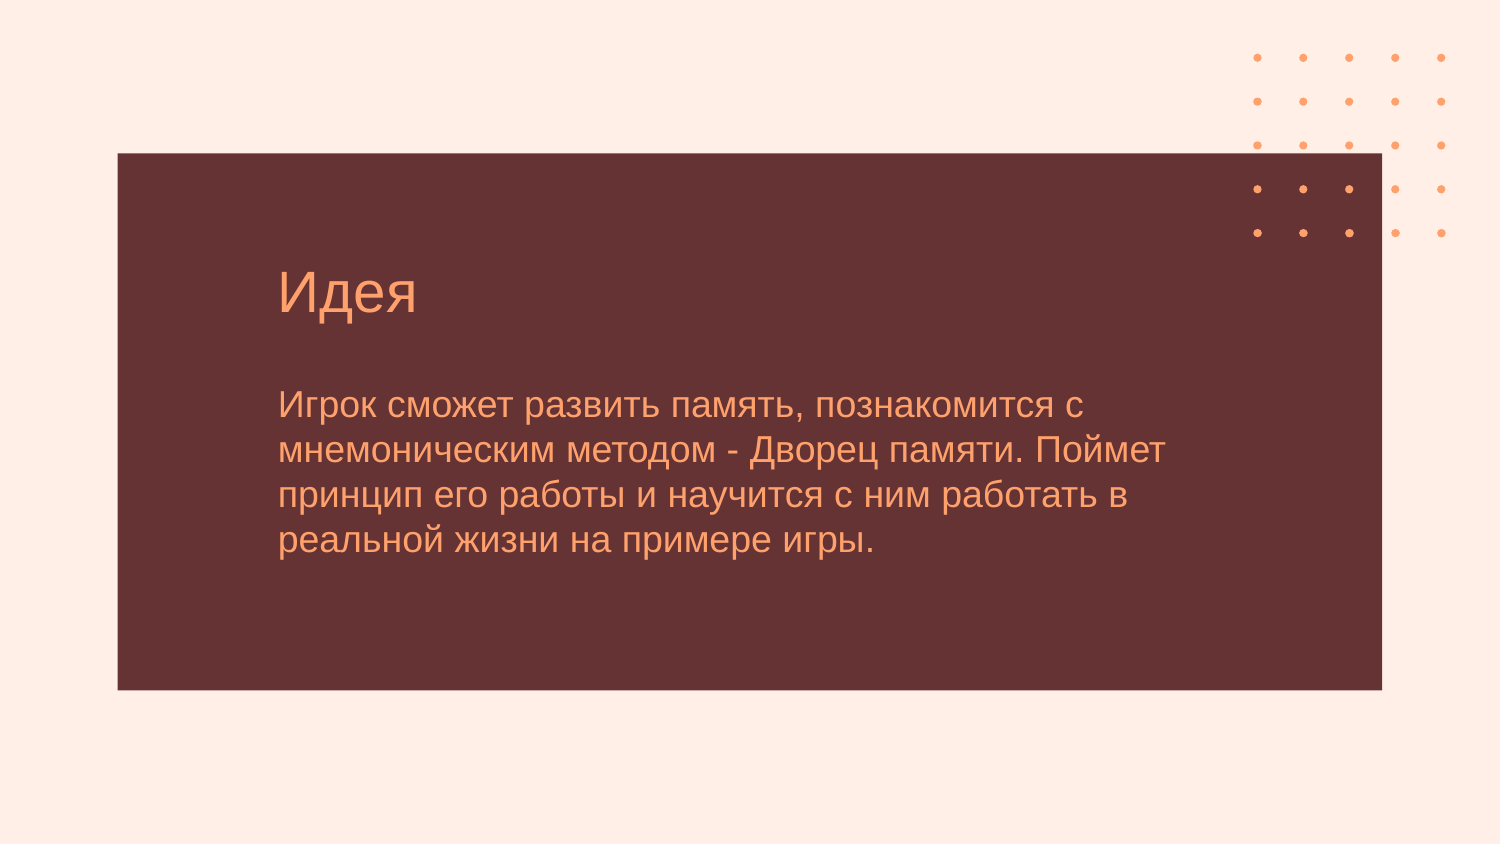

# Идея
Игрок сможет развить память, познакомится с мнемоническим методом - Дворец памяти. Поймет принцип его работы и научится с ним работать в реальной жизни на примере игры.